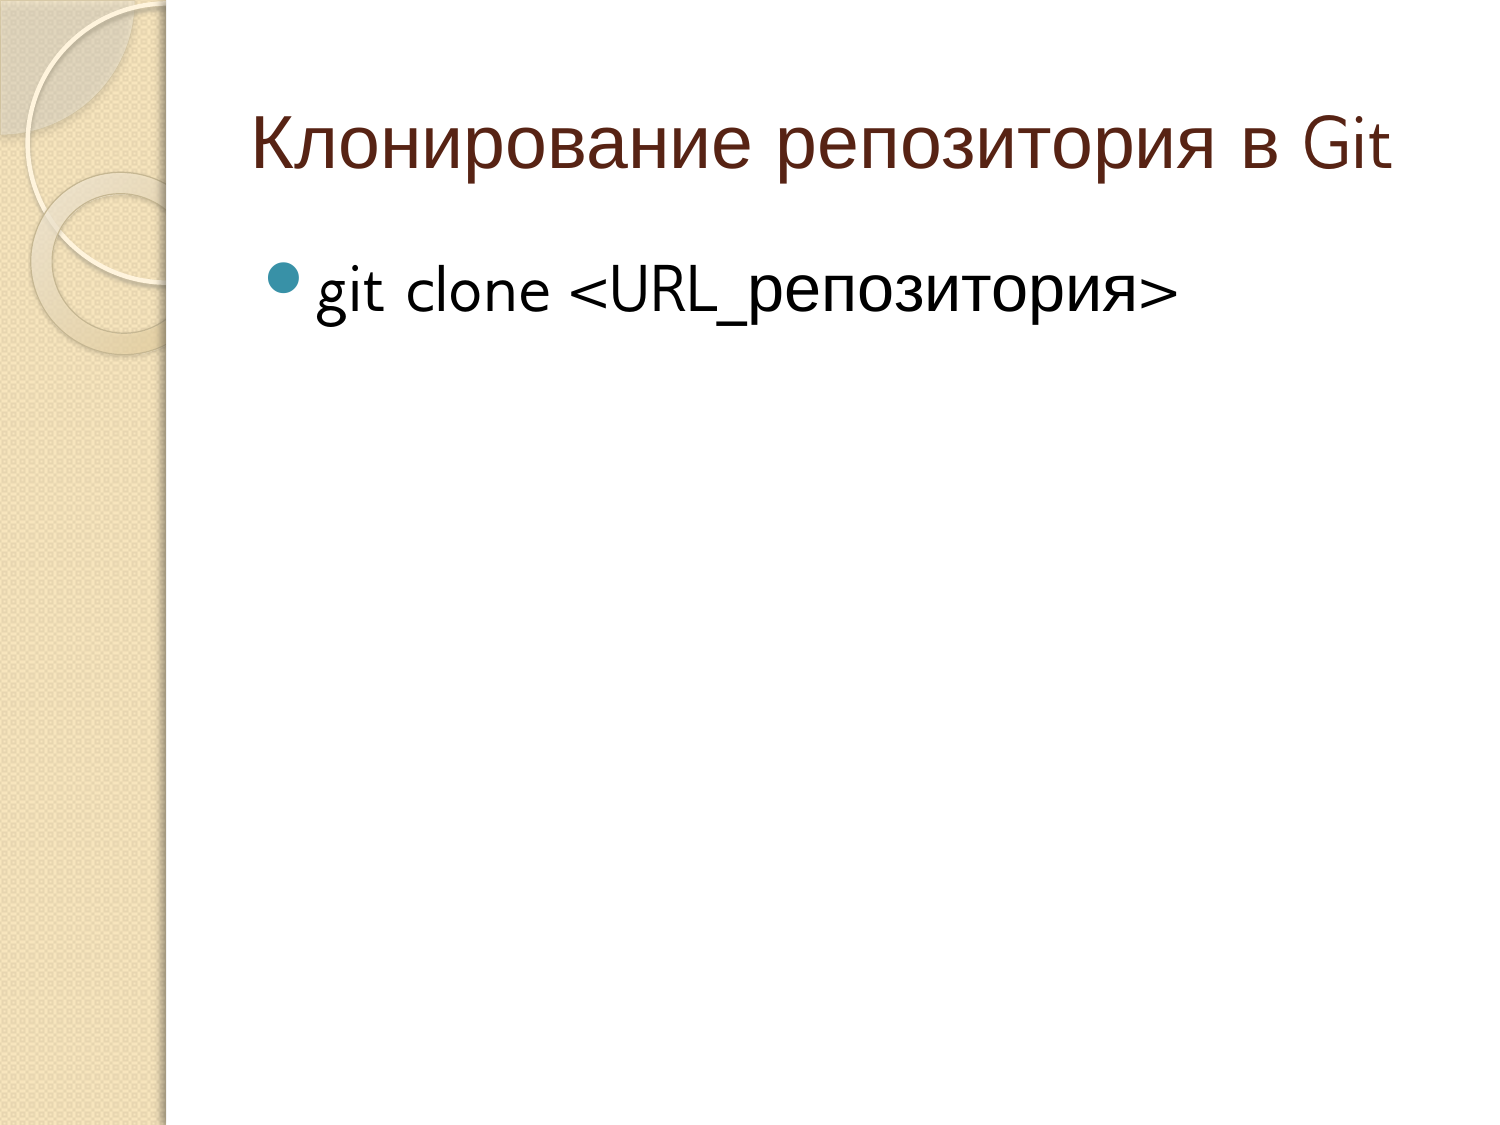

# Клонирование репозитория в Git
git clone <URL_репозитория>